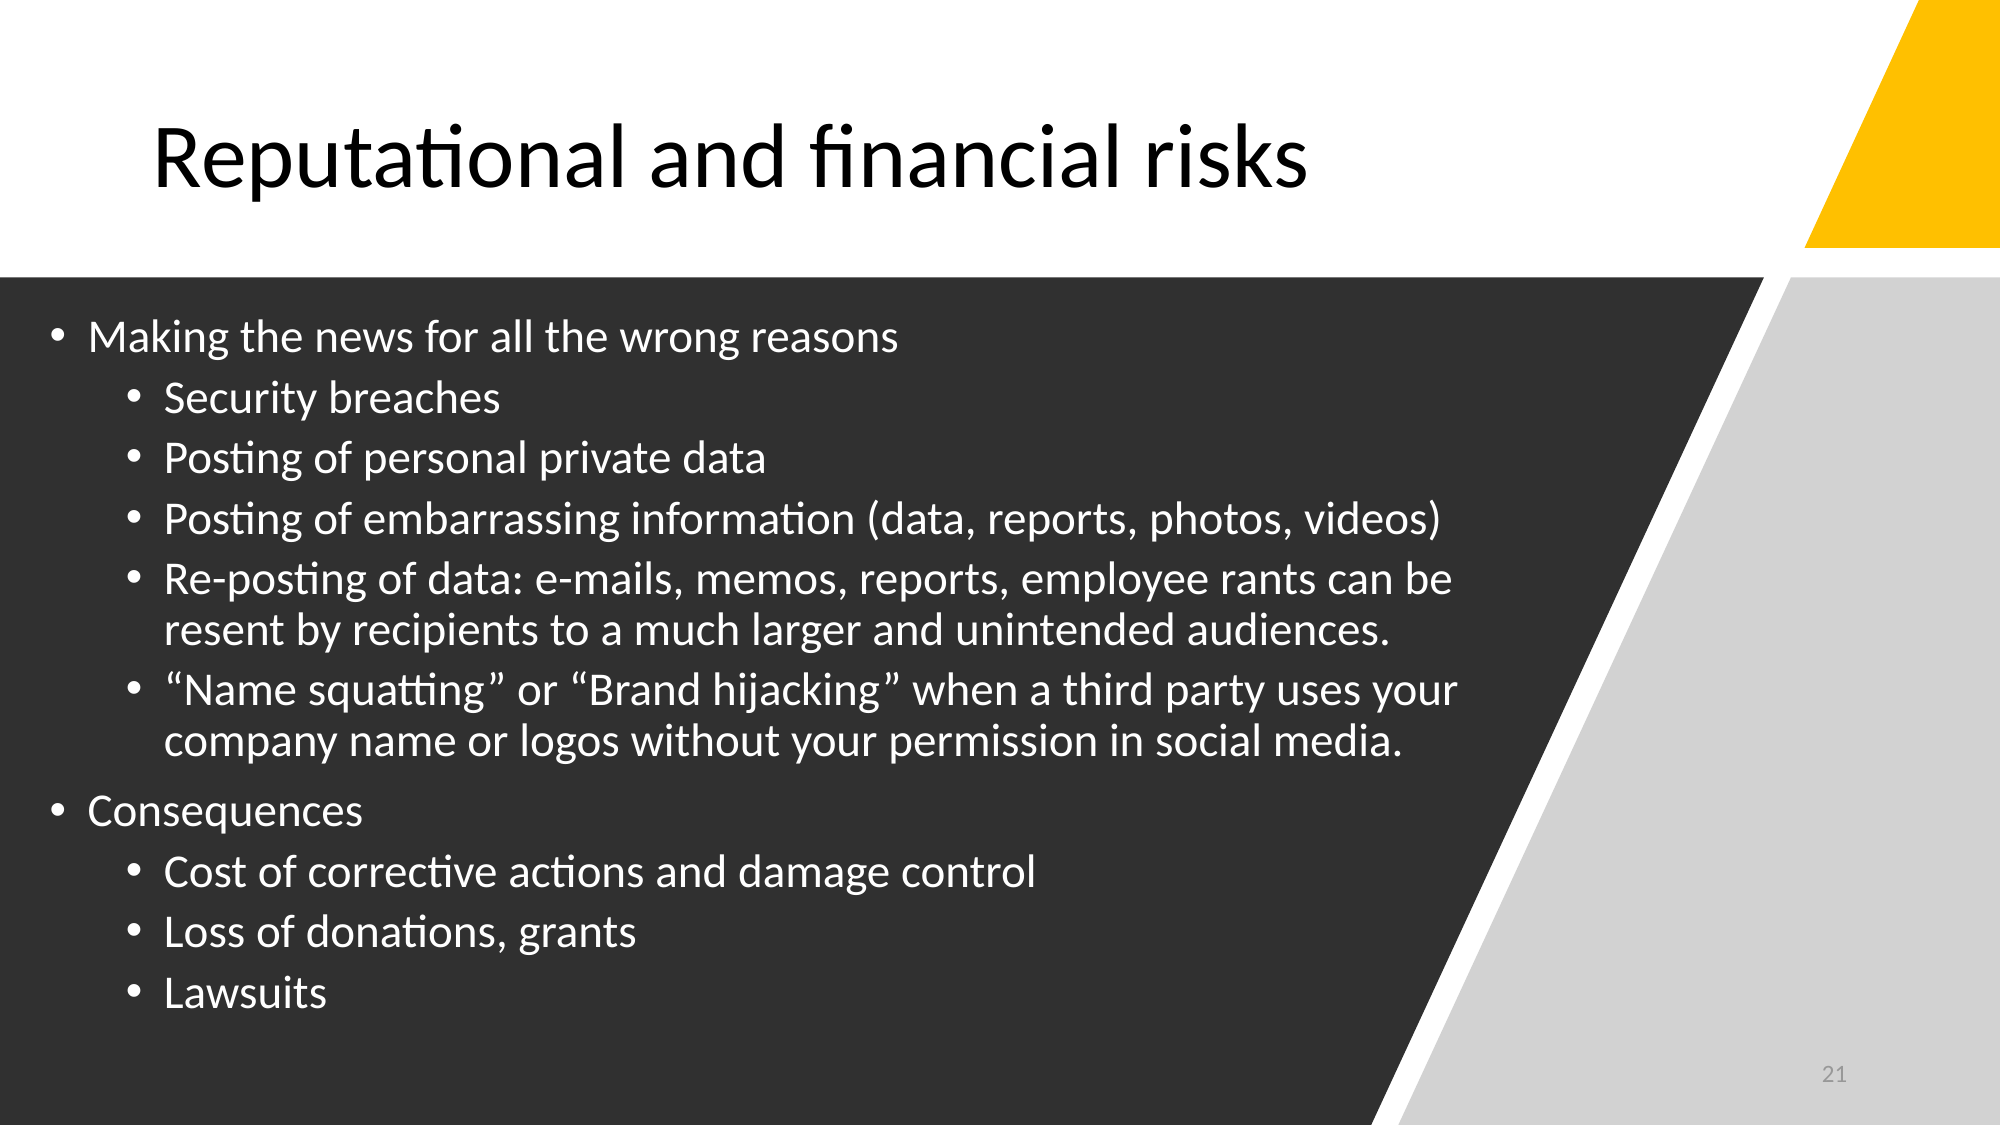

# Reputational and financial risks

Making the news for all the wrong reasons
Security breaches
Posting of personal private data
Posting of embarrassing information (data, reports, photos, videos)
Re-posting of data: e-mails, memos, reports, employee rants can be resent by recipients to a much larger and unintended audiences.
“Name squatting” or “Brand hijacking” when a third party uses your company name or logos without your permission in social media.
Consequences
Cost of corrective actions and damage control
Loss of donations, grants
Lawsuits

21